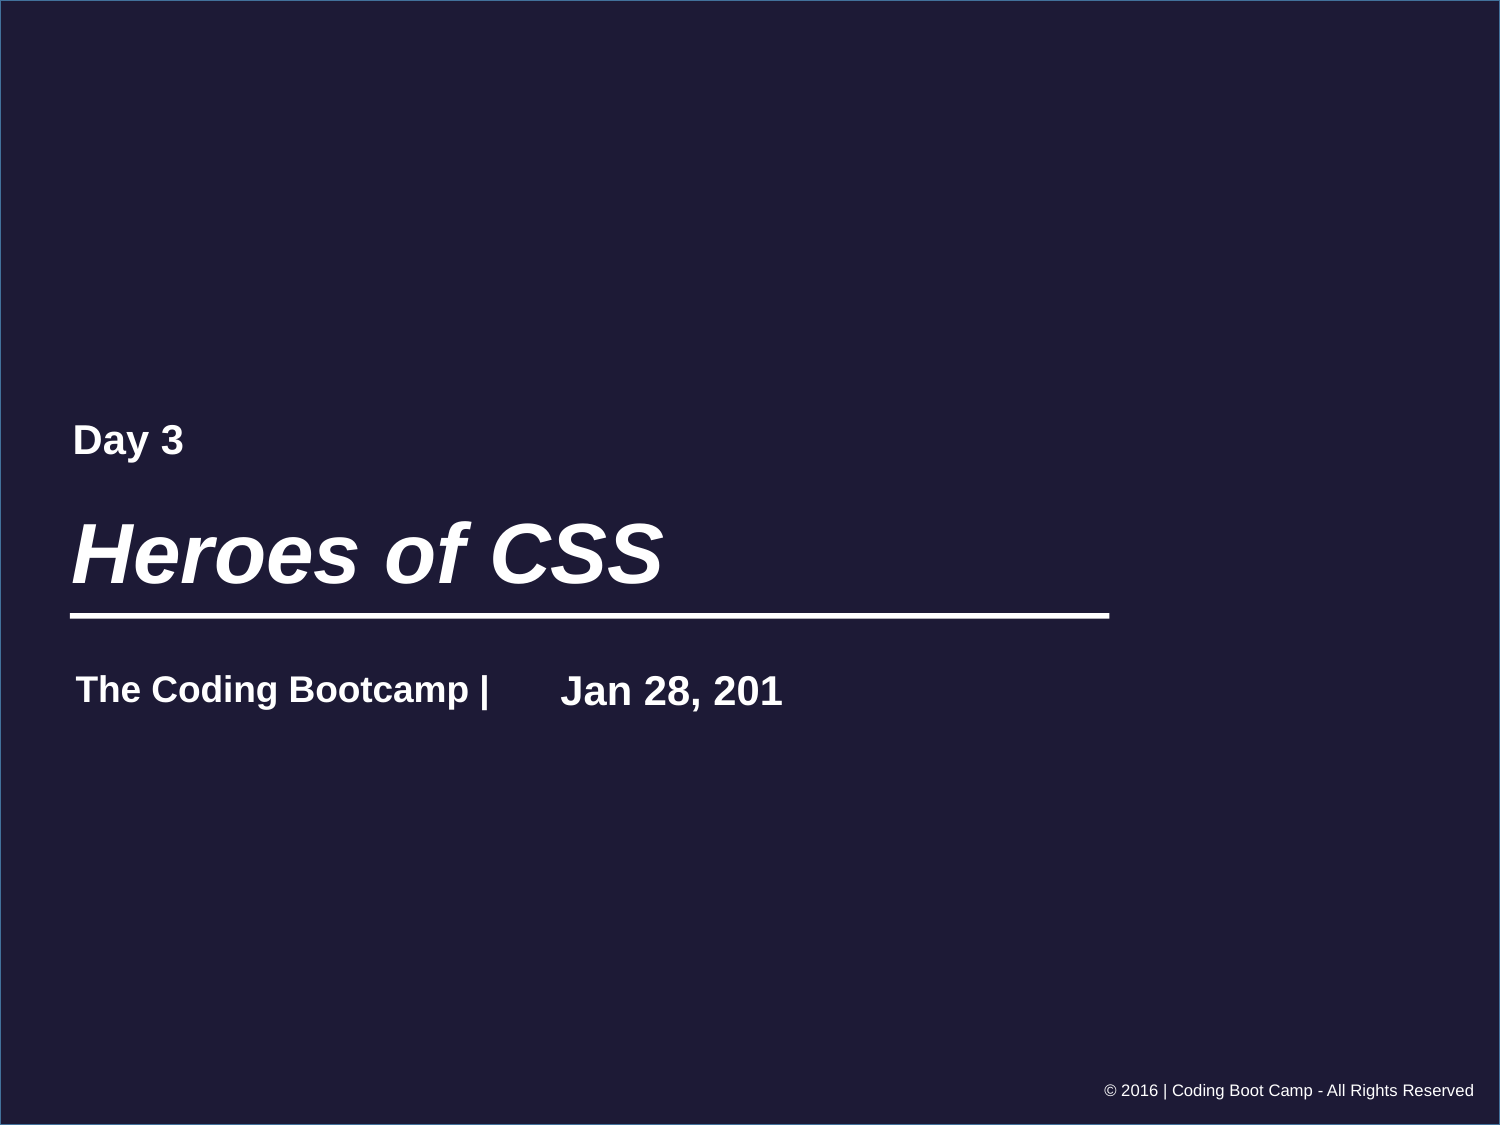

Day 3
# Heroes of CSS
Jan 28, 201